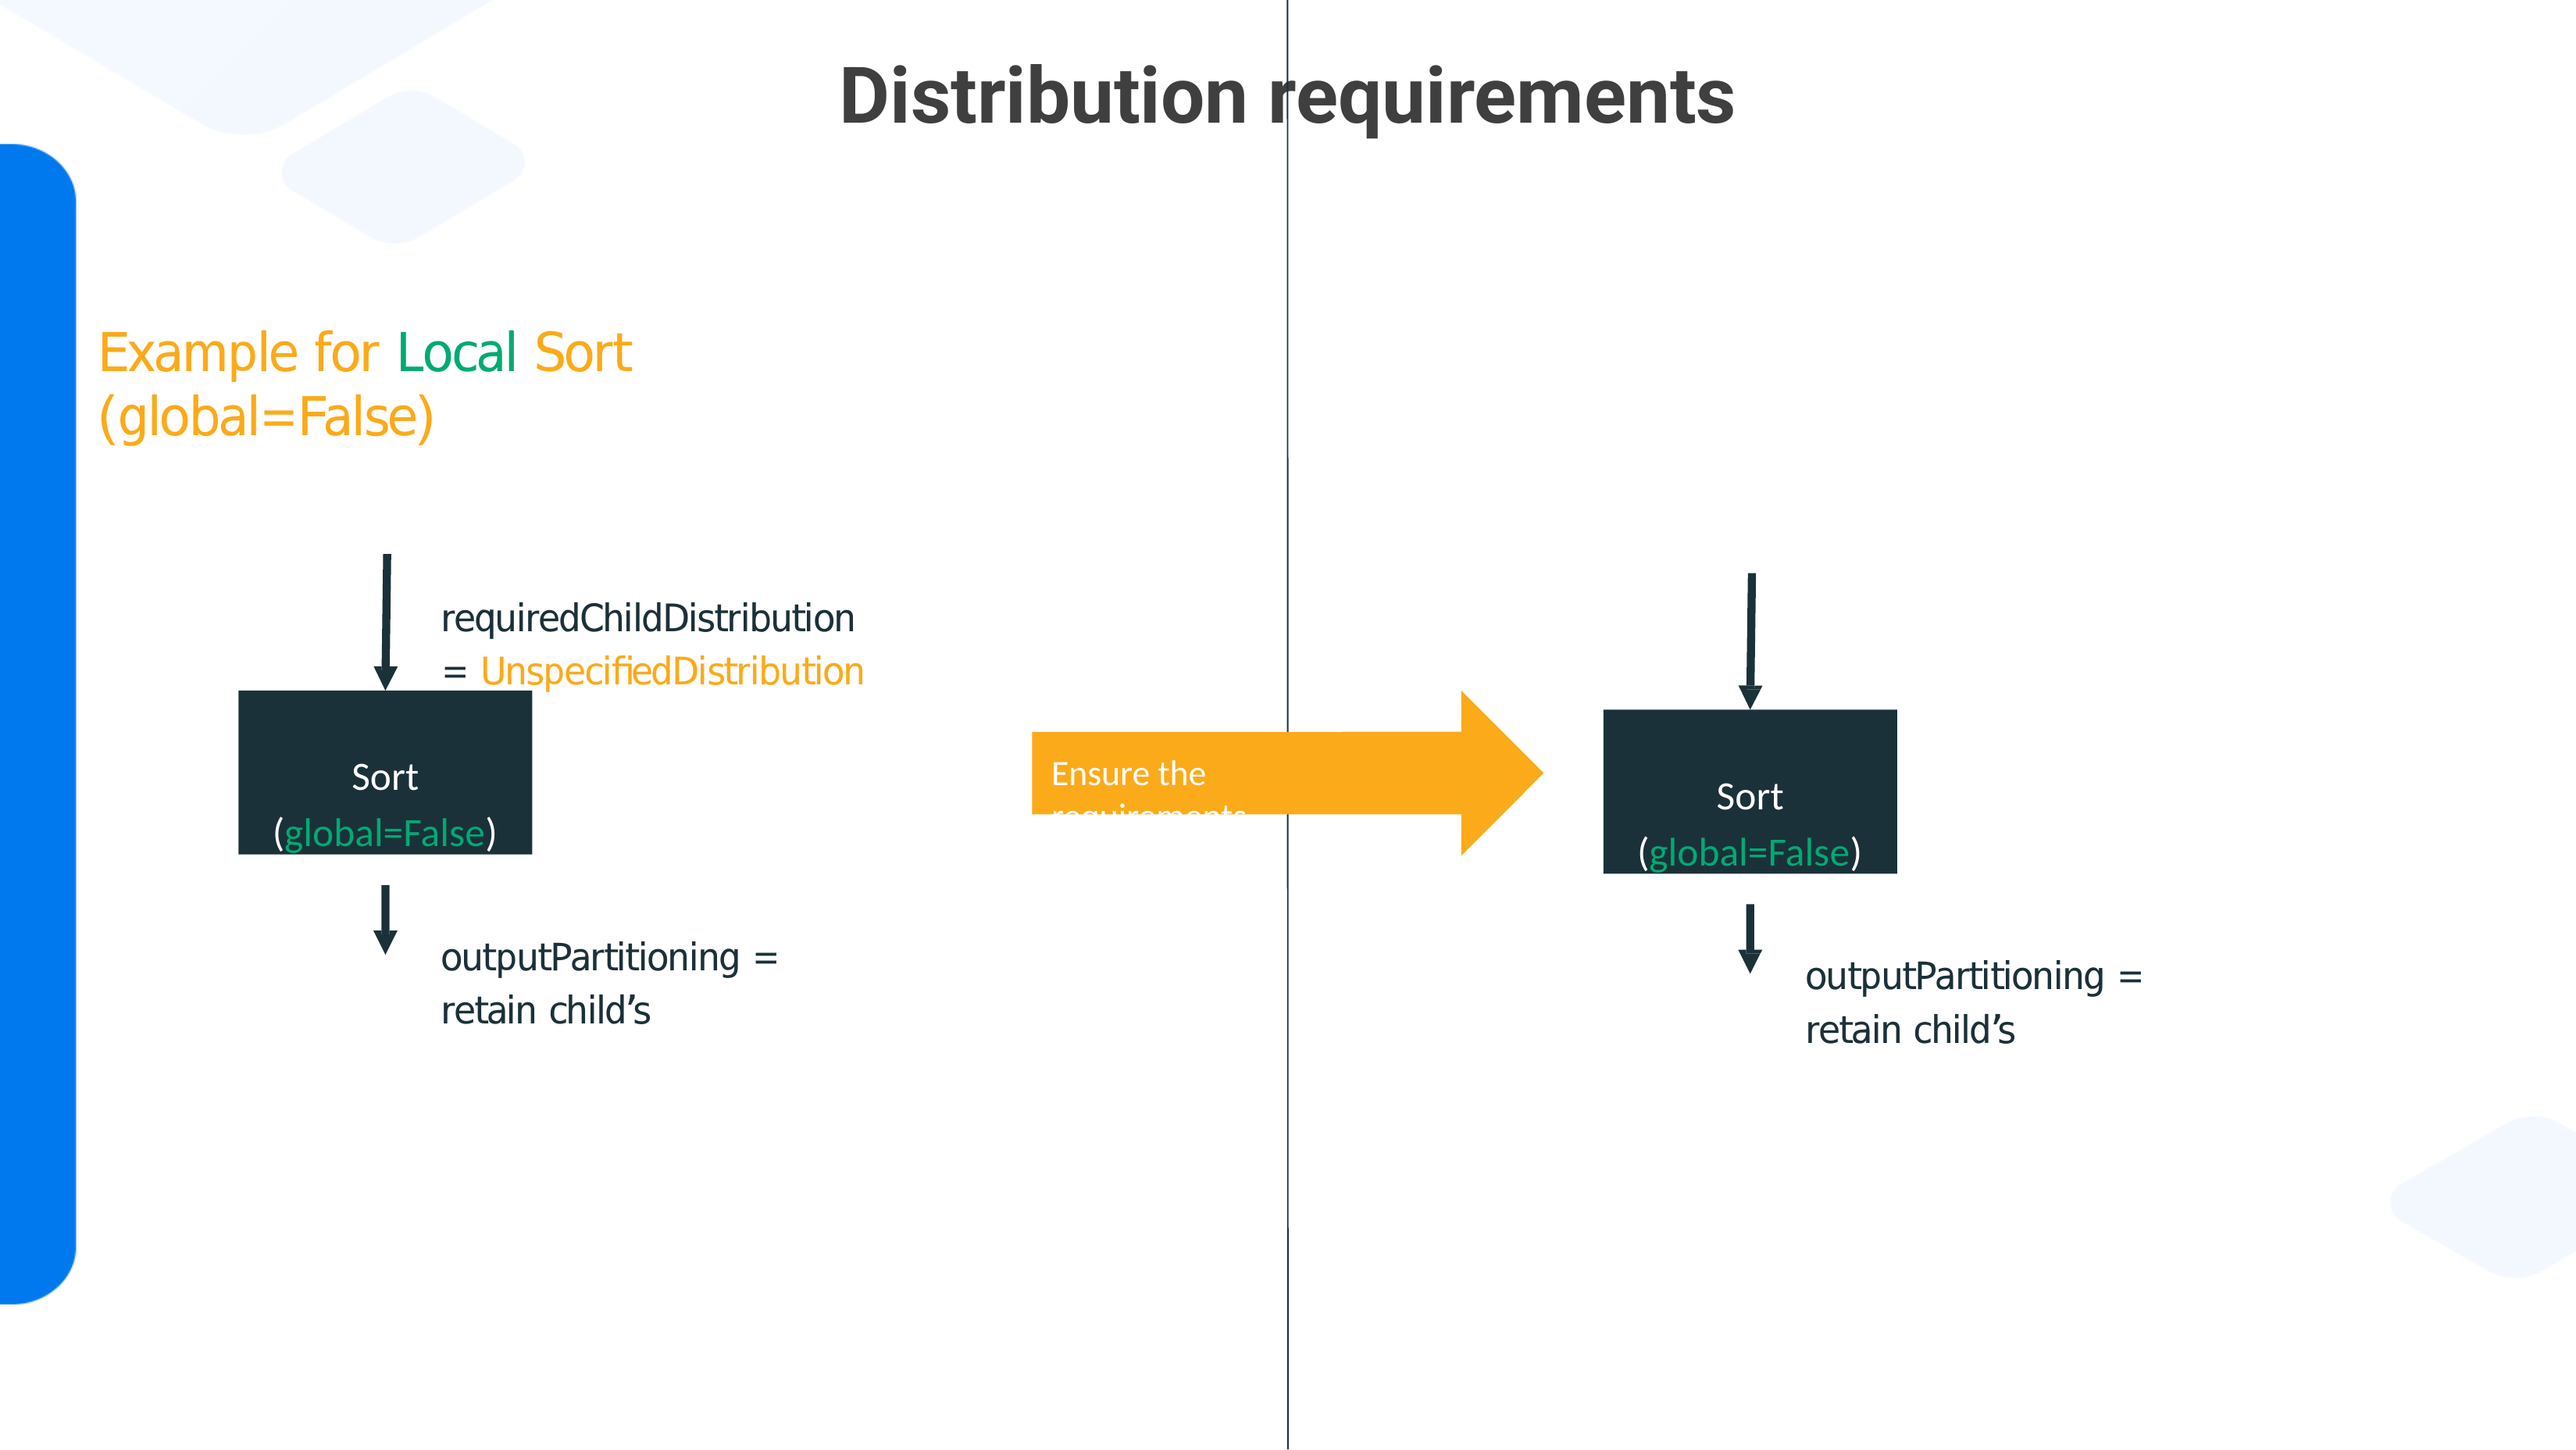

# Distribution requirements
Example for Local Sort (global=False)

requiredChildDistribution = UnspecifiedDistribution

Sort (global=False)

Sort (global=False)
Ensure the requirements

outputPartitioning = retain child’s
outputPartitioning = retain child’s